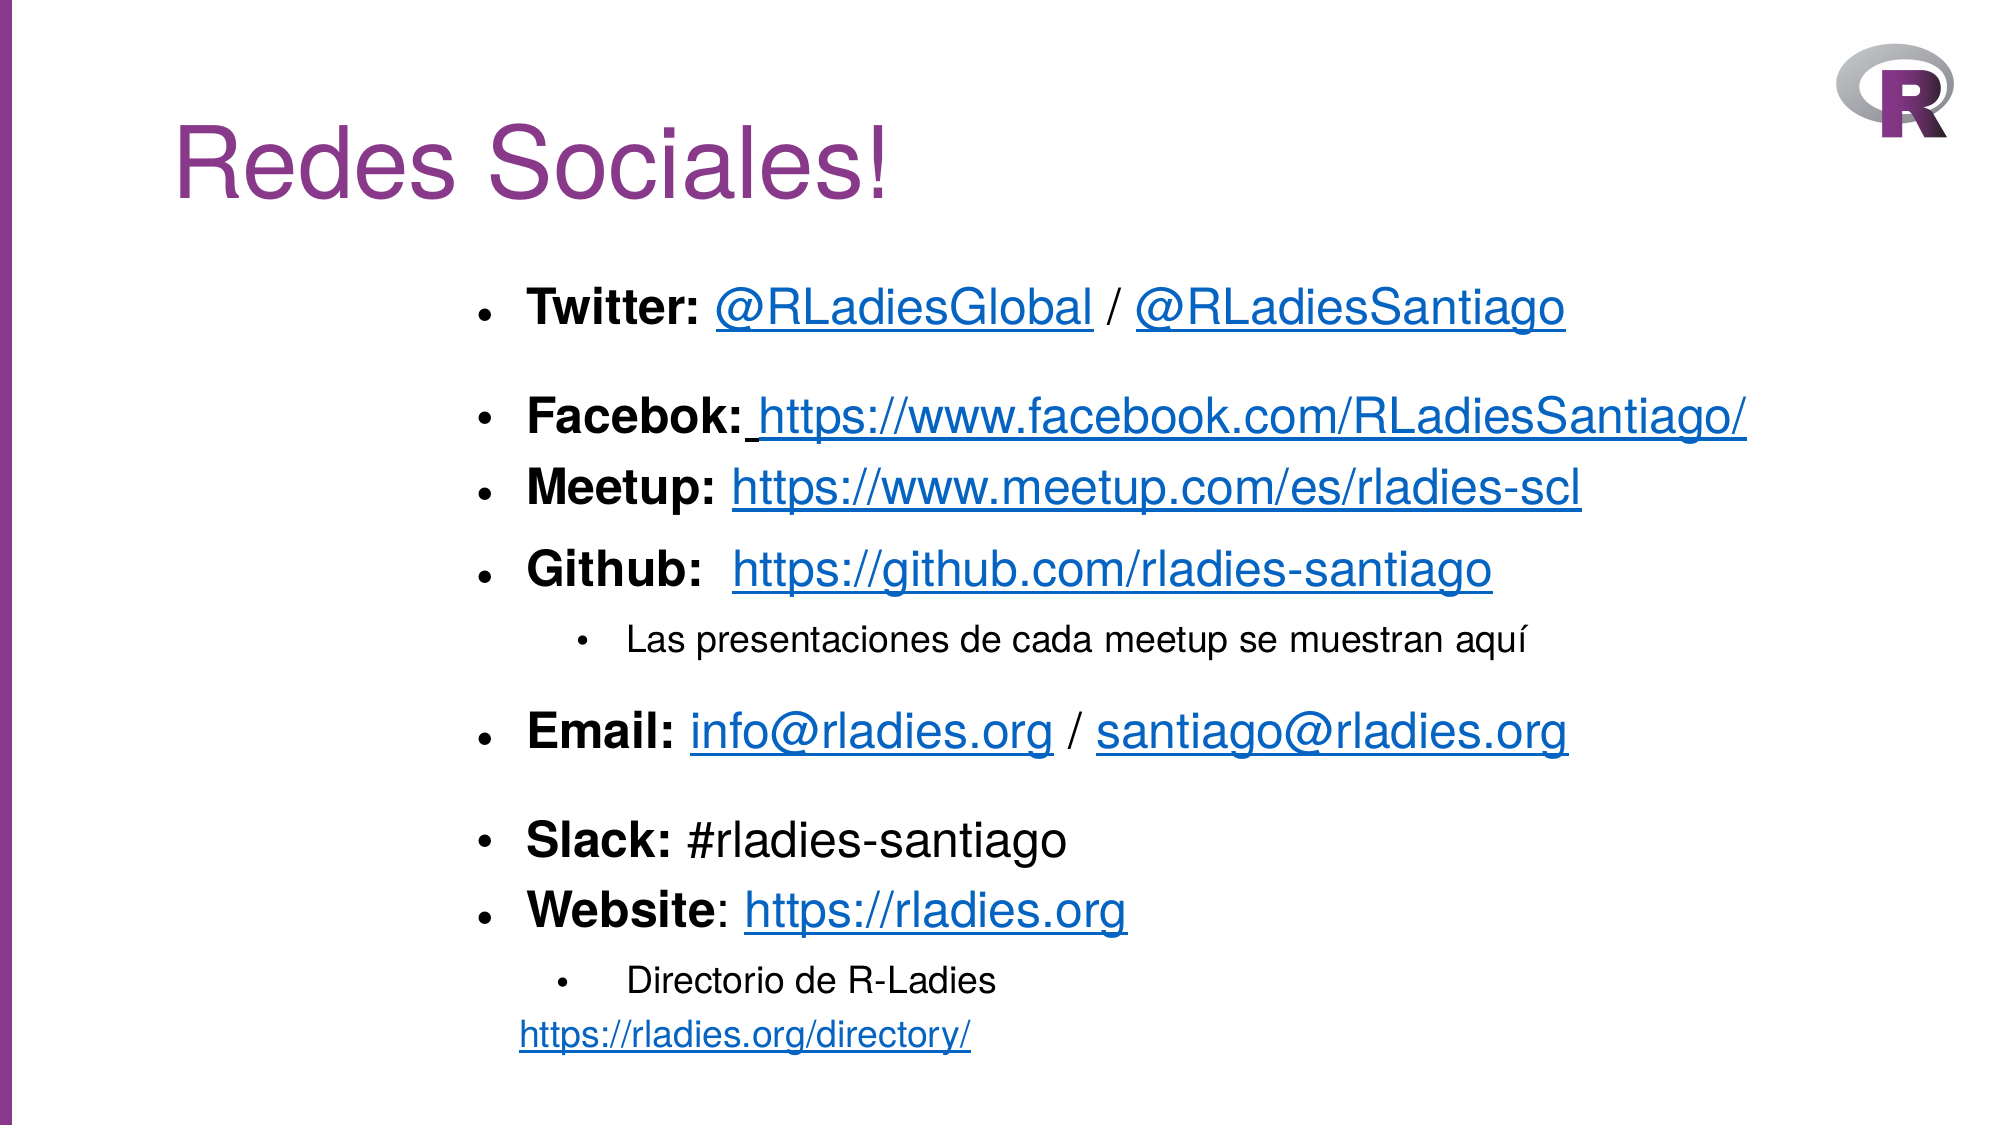

# Redes Sociales!
Twitter: @RLadiesGlobal / @RLadiesSantiago
Facebok: https://www.facebook.com/RLadiesSantiago/
Meetup: https://www.meetup.com/es/rladies-scl
Github:  https://github.com/rladies-santiago
Las presentaciones de cada meetup se muestran aquí
Email: info@rladies.org / santiago@rladies.org
Slack: #rladies-santiago
Website: https://rladies.org
Directorio de R-Ladies
https://rladies.org/directory/